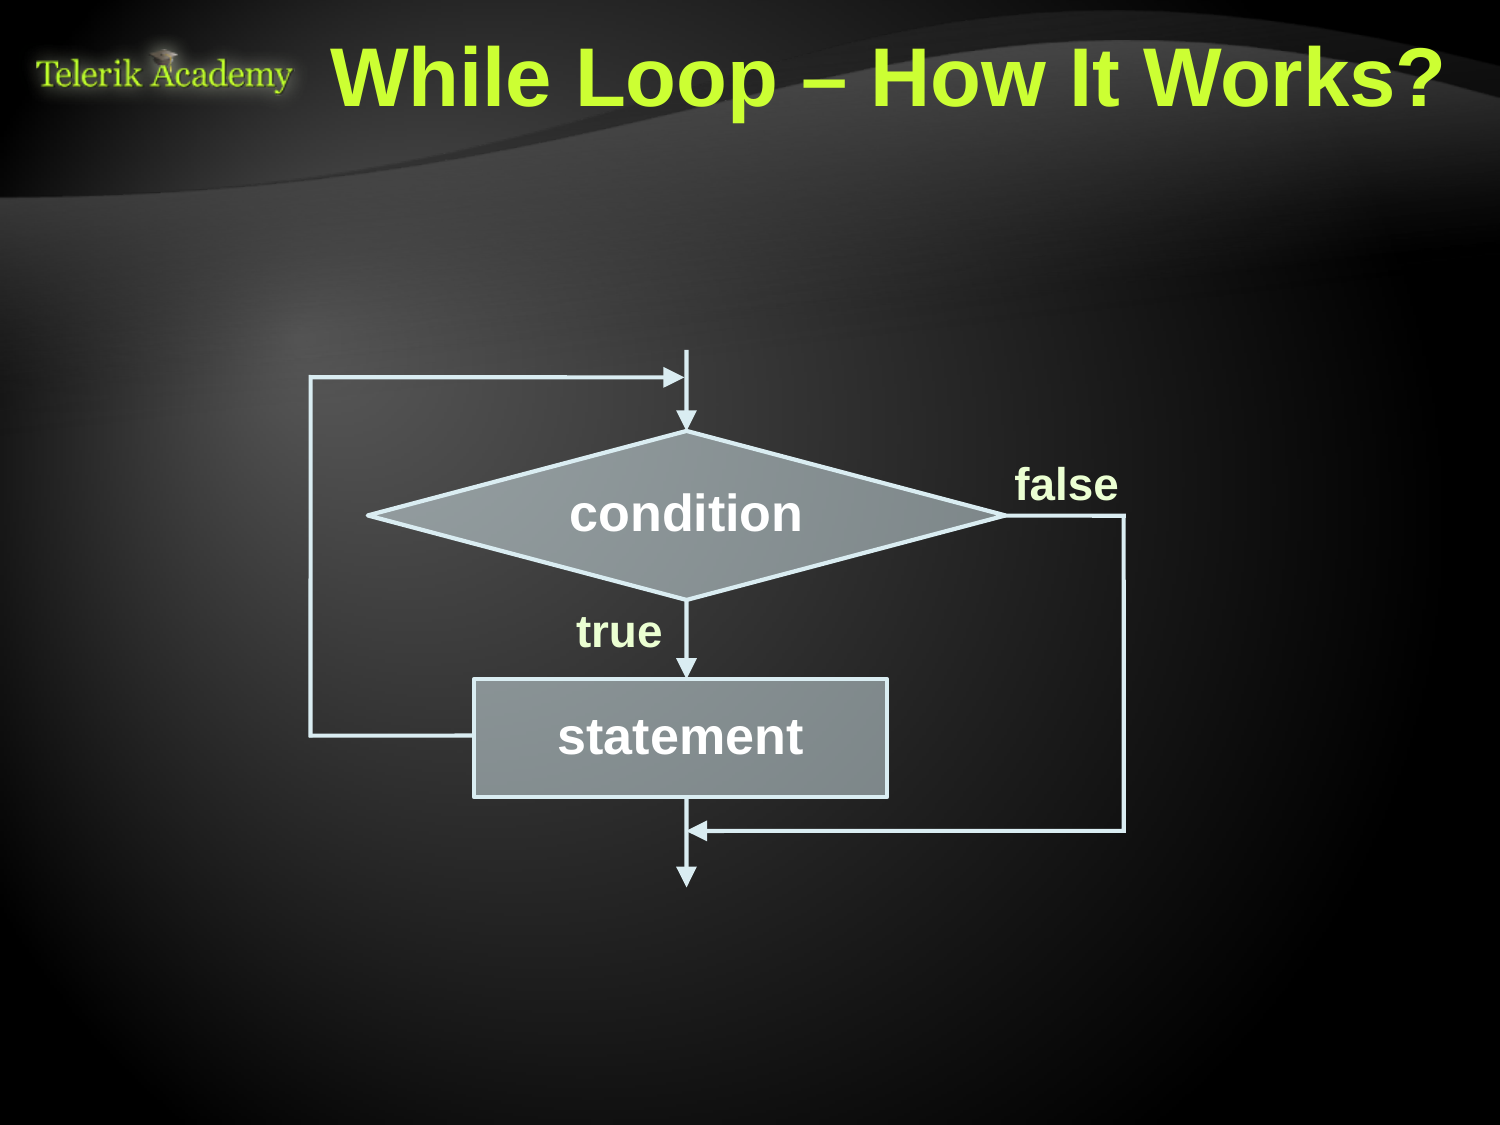

# While Loop – How It Works?

condition
false

true
statement